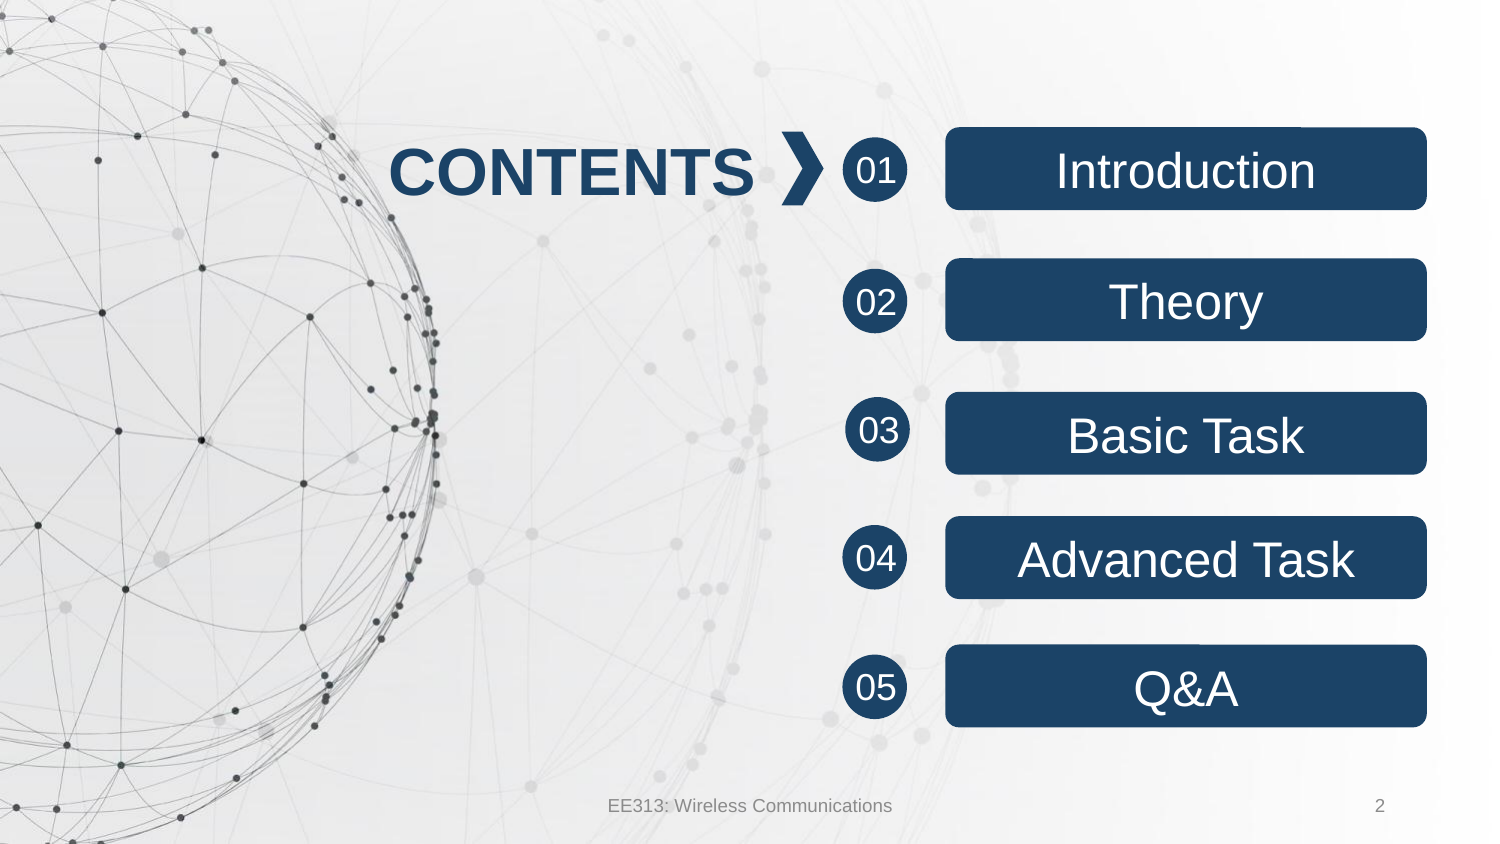

CONTENTS
Introduction

01
Theory

02
Basic Task

03
Advanced Task

04
Q&A

05
EE313: Wireless Communications
2